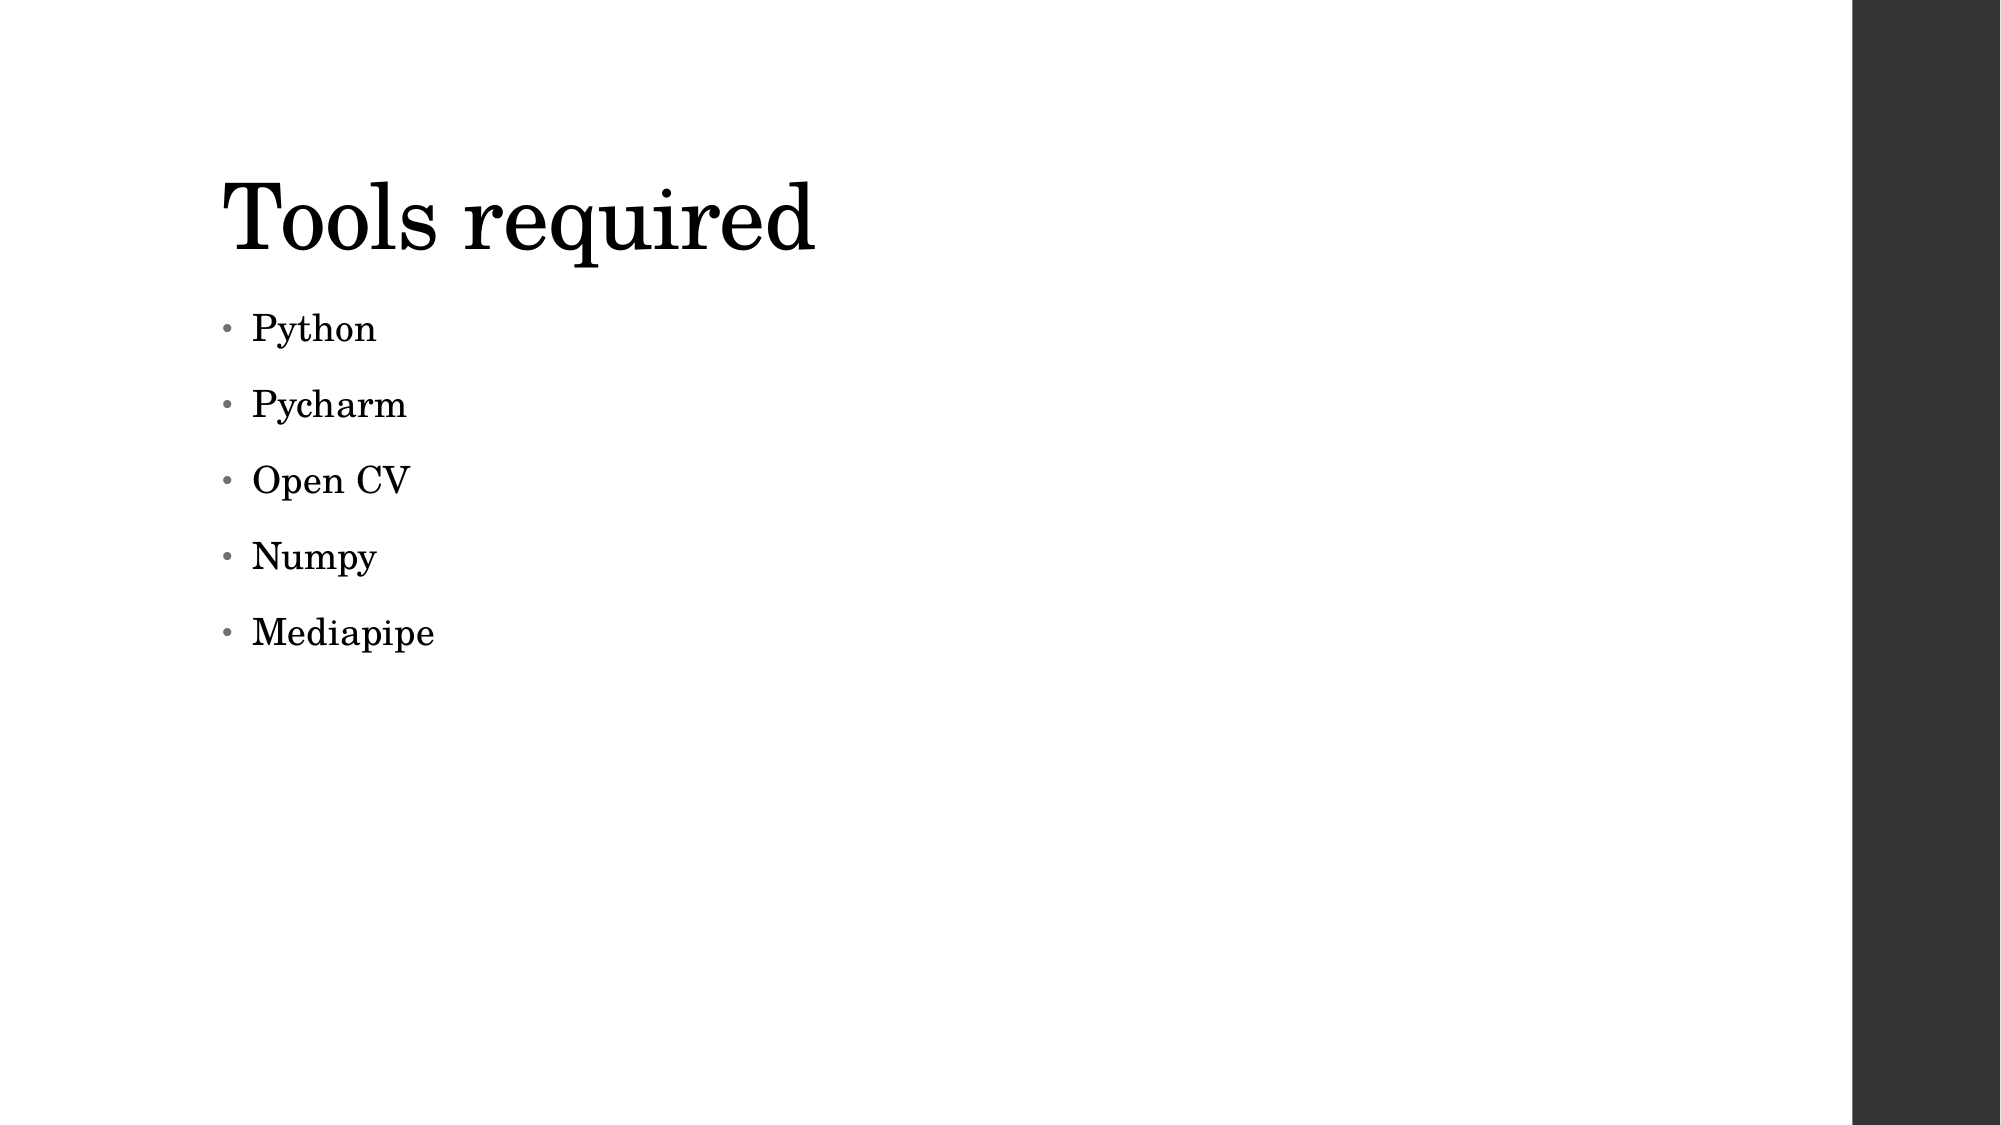

# Tools required
Python
Pycharm
Open CV
Numpy
Mediapipe